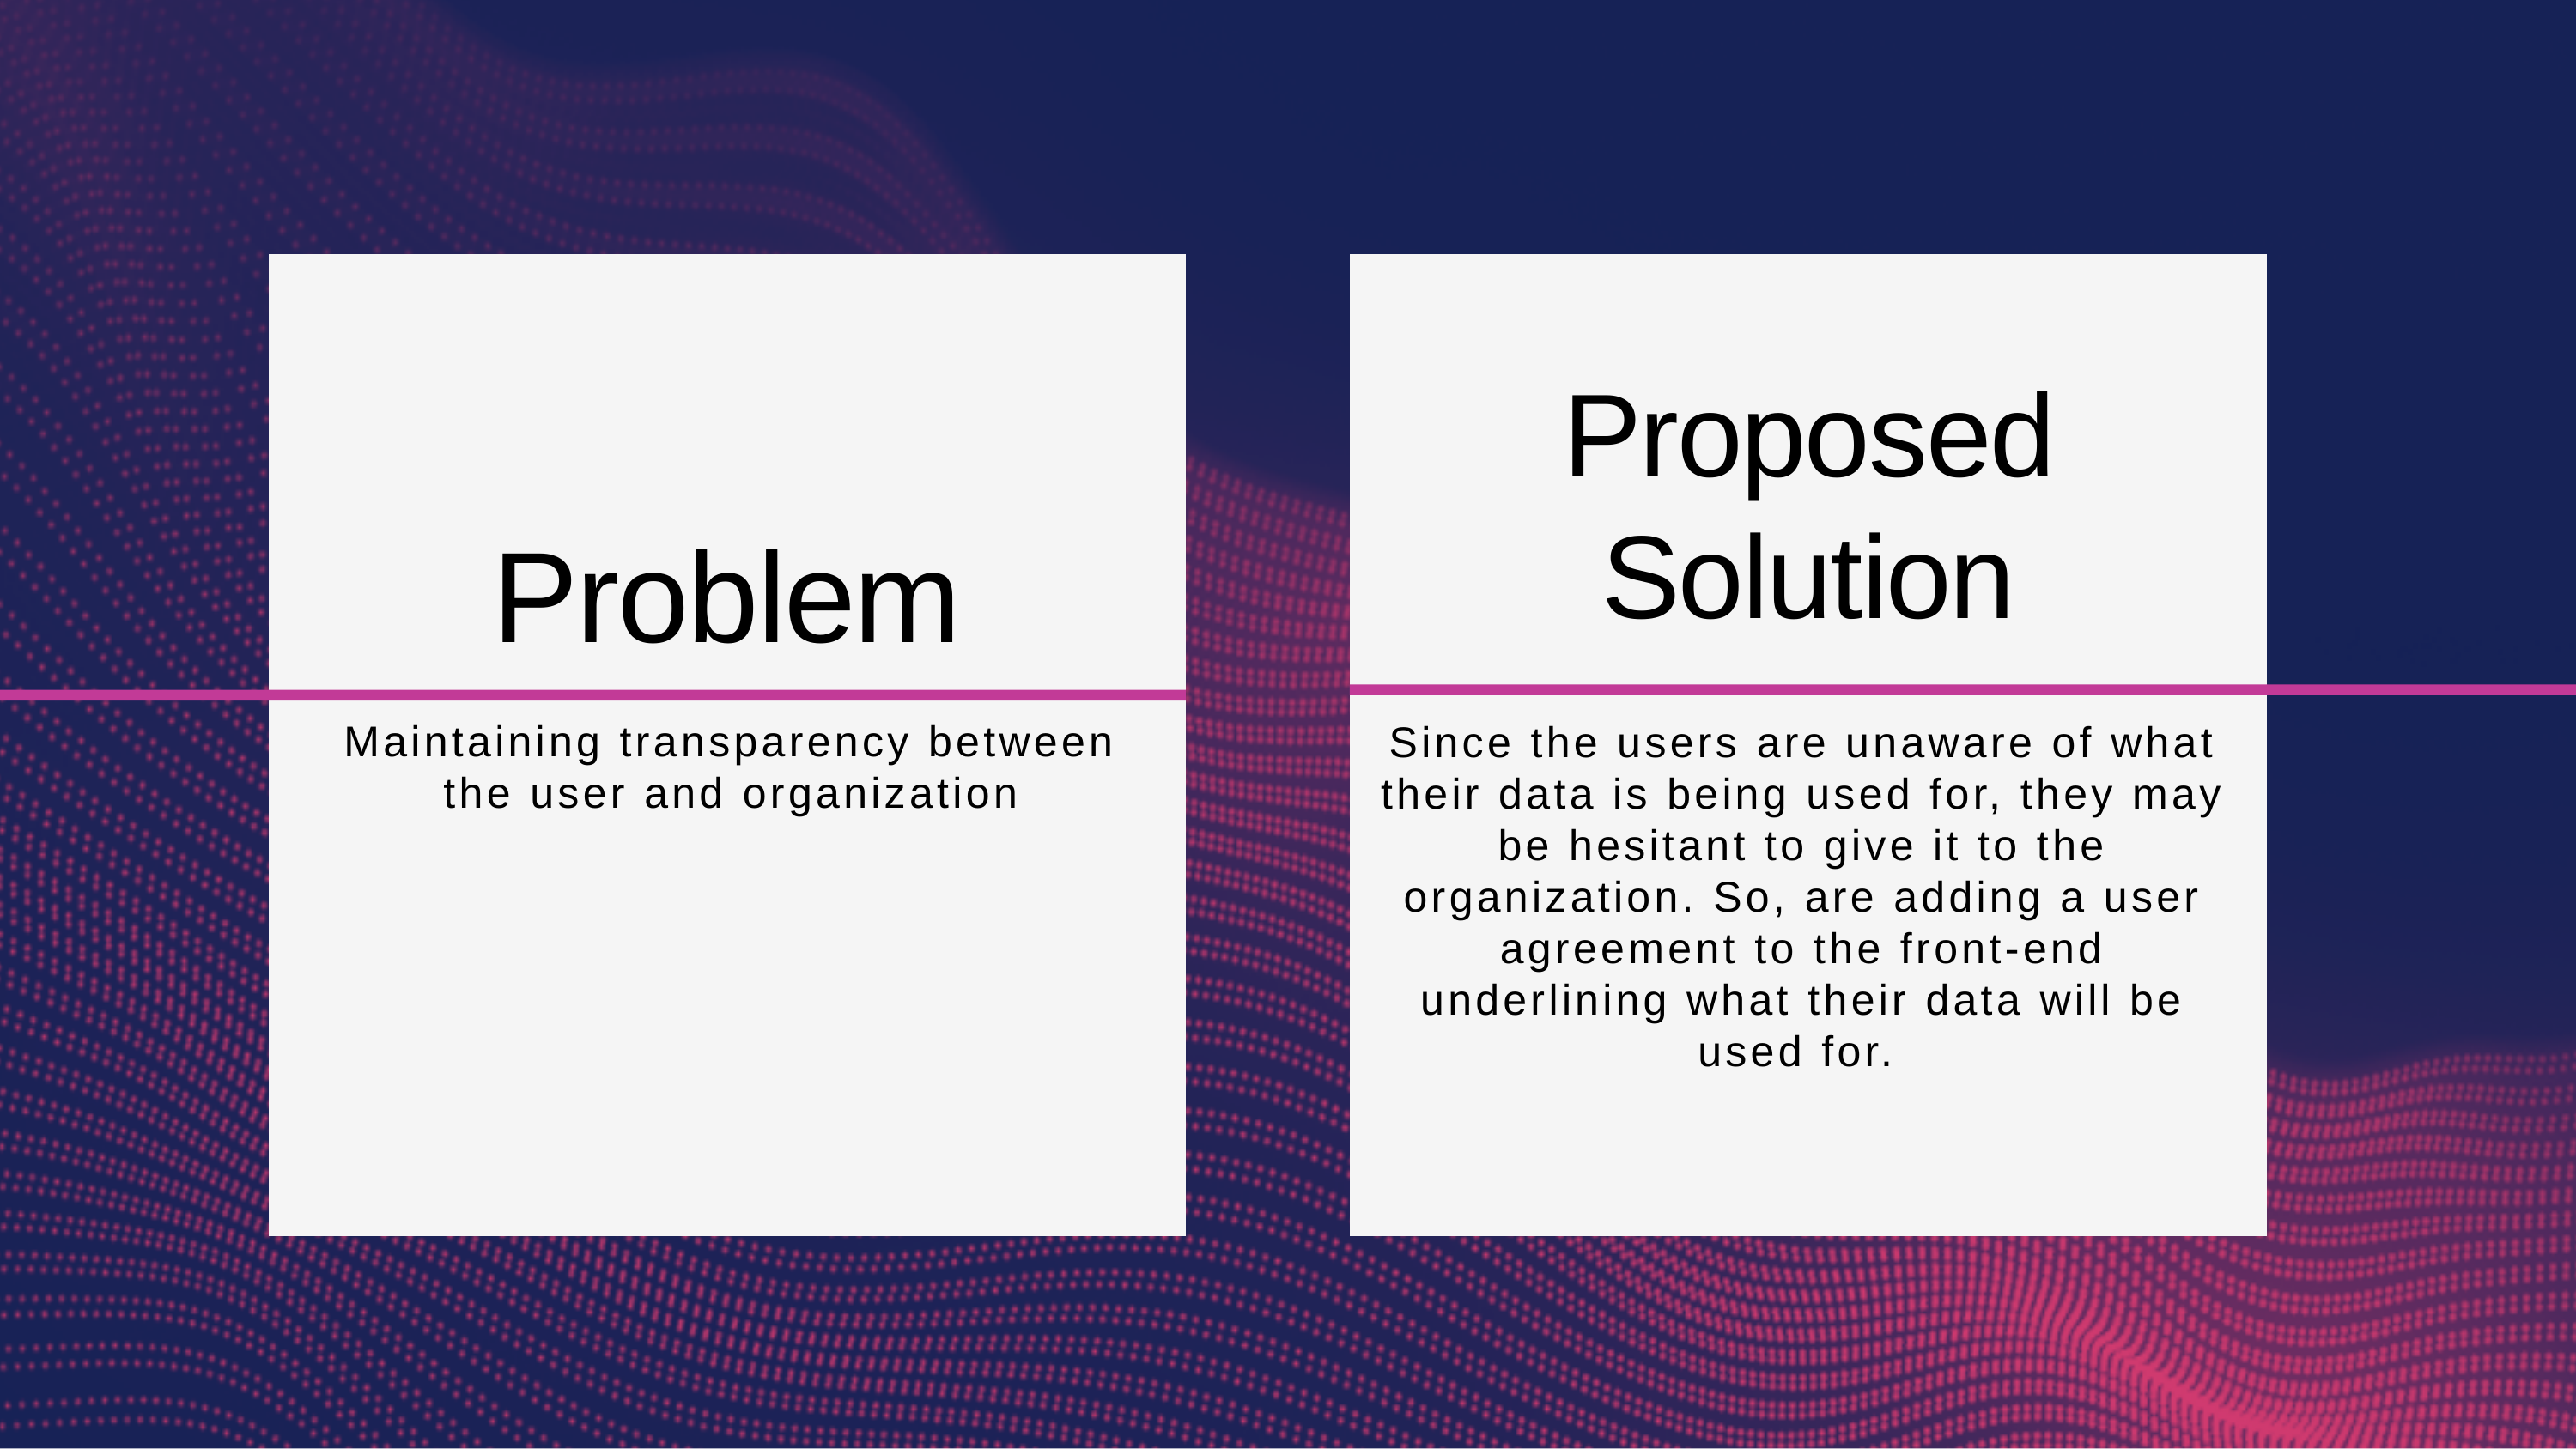

Proposed Solution
Problem

Maintaining transparency between the user and organization
Since the users are unaware of what their data is being used for, they may be hesitant to give it to the organization. So, are adding a user agreement to the front-end underlining what their data will be used for.